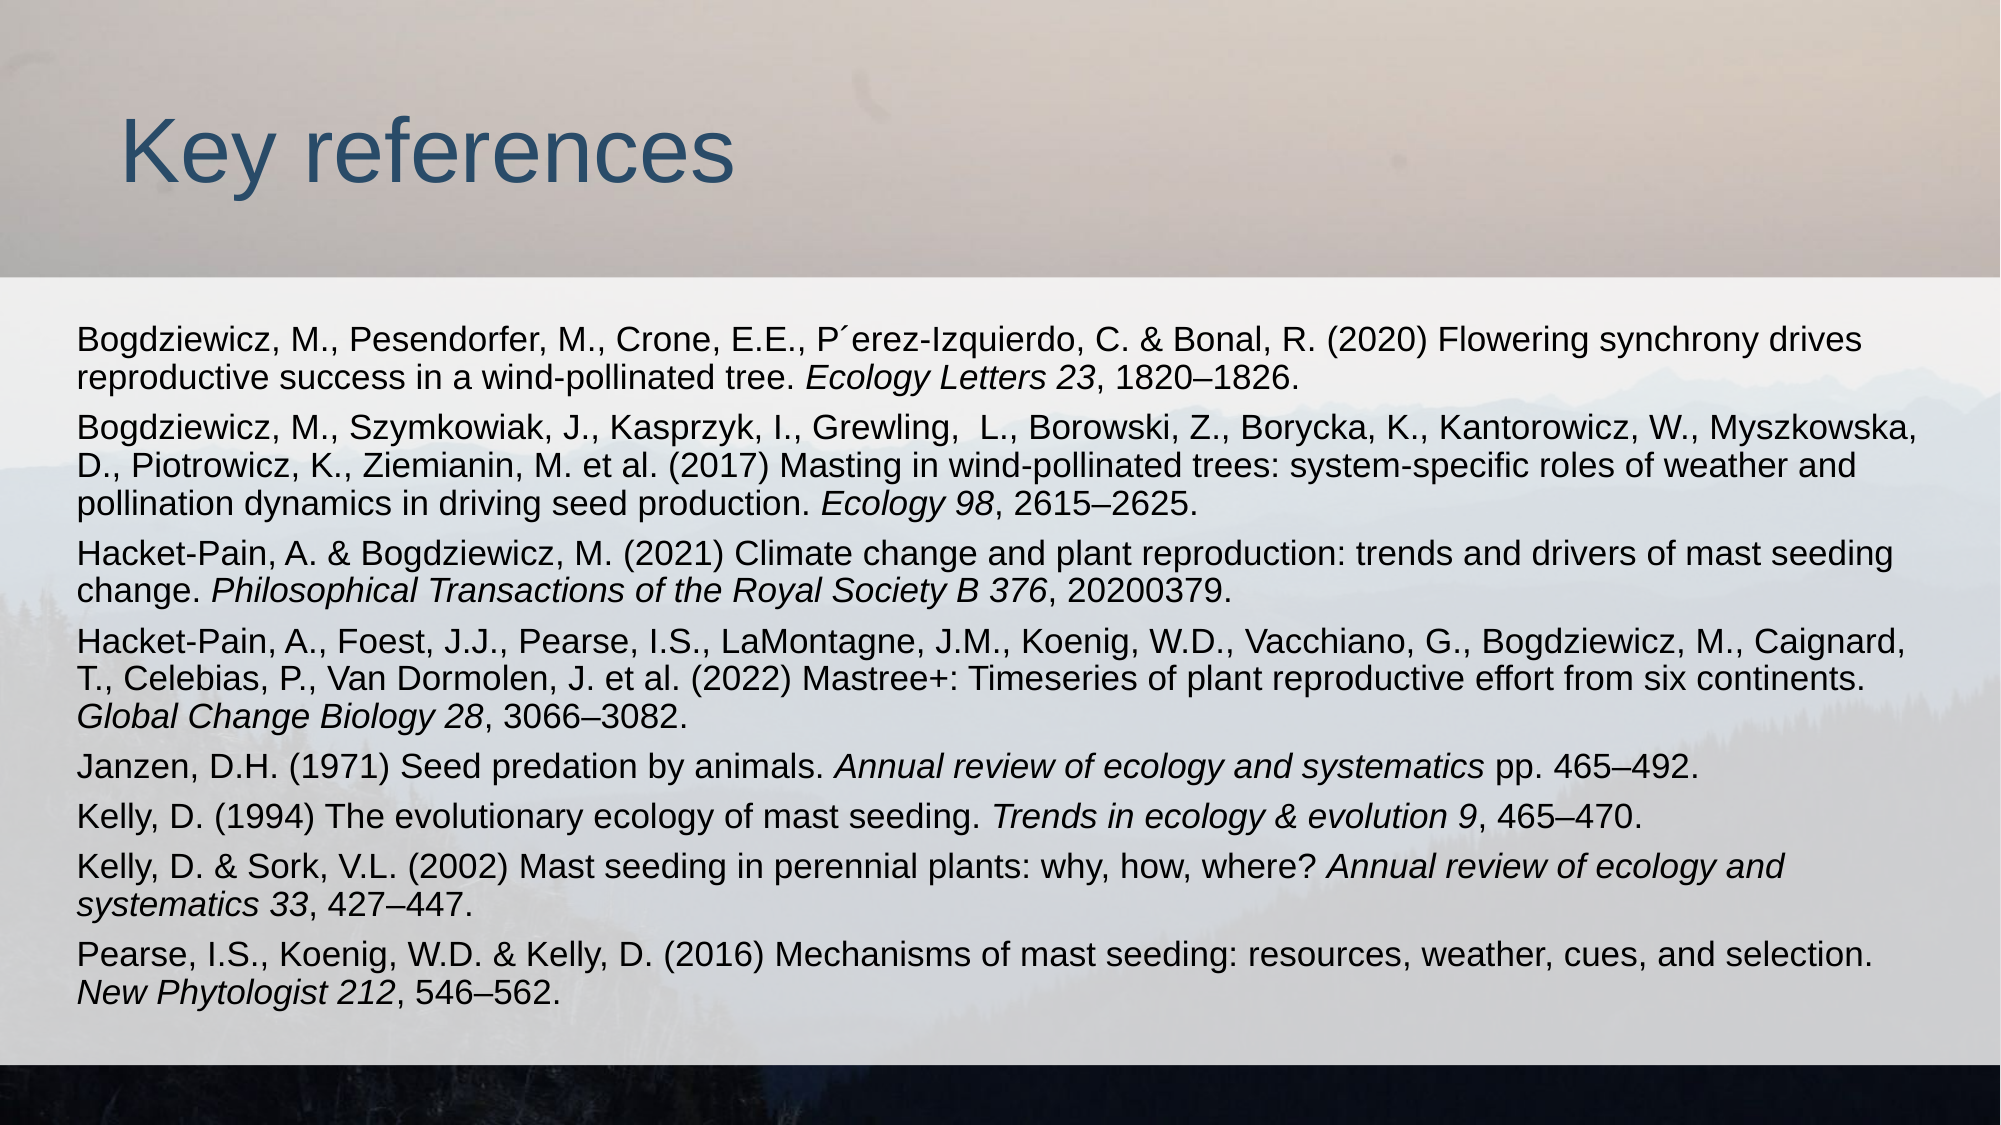

Key references

Bogdziewicz, M., Pesendorfer, M., Crone, E.E., P´erez-Izquierdo, C. & Bonal, R. (2020) Flowering synchrony drives reproductive success in a wind-pollinated tree. Ecology Letters 23, 1820–1826.
Bogdziewicz, M., Szymkowiak, J., Kasprzyk, I., Grewling,  L., Borowski, Z., Borycka, K., Kantorowicz, W., Myszkowska, D., Piotrowicz, K., Ziemianin, M. et al. (2017) Masting in wind-pollinated trees: system-specific roles of weather and pollination dynamics in driving seed production. Ecology 98, 2615–2625.
Hacket-Pain, A. & Bogdziewicz, M. (2021) Climate change and plant reproduction: trends and drivers of mast seeding change. Philosophical Transactions of the Royal Society B 376, 20200379.
Hacket-Pain, A., Foest, J.J., Pearse, I.S., LaMontagne, J.M., Koenig, W.D., Vacchiano, G., Bogdziewicz, M., Caignard, T., Celebias, P., Van Dormolen, J. et al. (2022) Mastree+: Timeseries of plant reproductive effort from six continents. Global Change Biology 28, 3066–3082.
Janzen, D.H. (1971) Seed predation by animals. Annual review of ecology and systematics pp. 465–492.
Kelly, D. (1994) The evolutionary ecology of mast seeding. Trends in ecology & evolution 9, 465–470.
Kelly, D. & Sork, V.L. (2002) Mast seeding in perennial plants: why, how, where? Annual review of ecology and systematics 33, 427–447.
Pearse, I.S., Koenig, W.D. & Kelly, D. (2016) Mechanisms of mast seeding: resources, weather, cues, and selection. New Phytologist 212, 546–562.